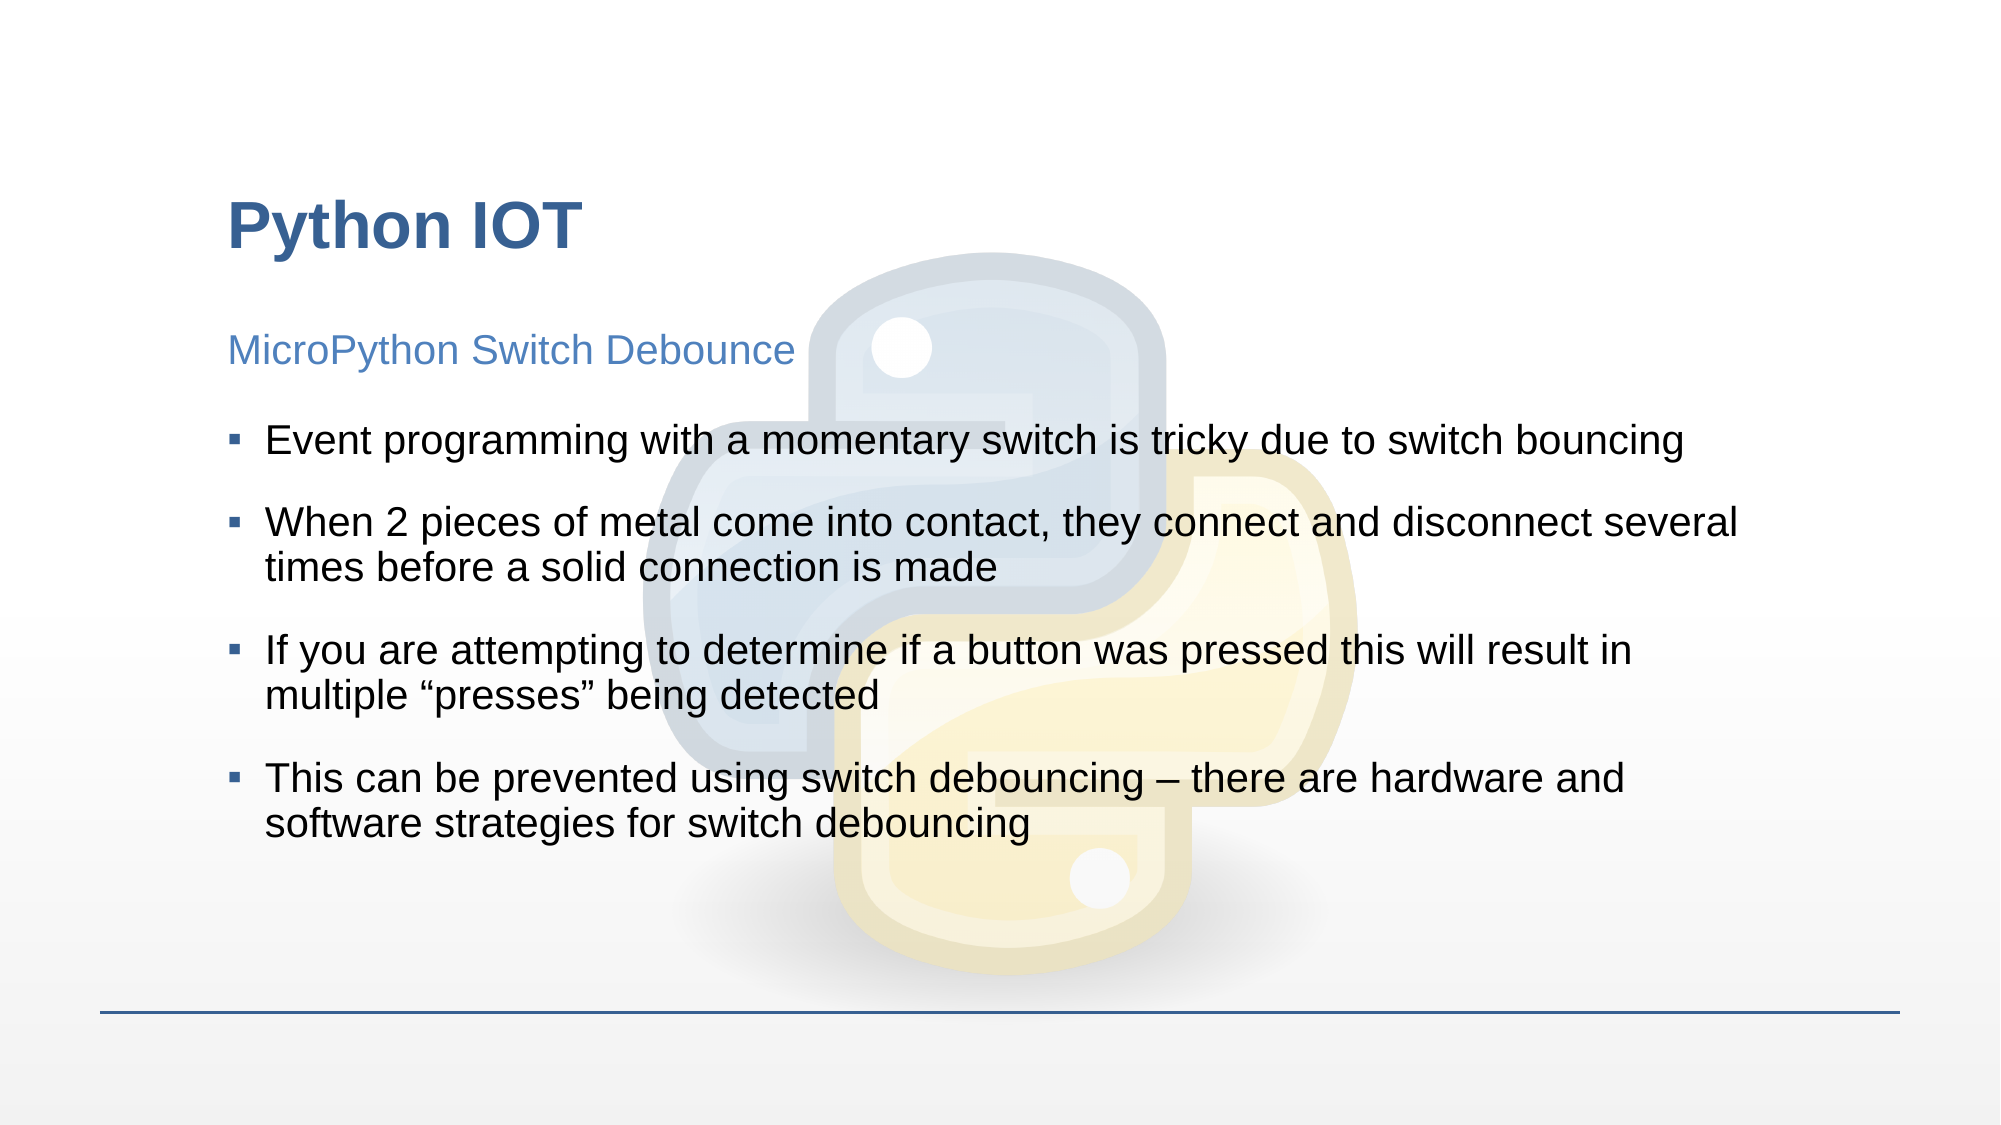

# Python IOT
MicroPython Switch Debounce
Event programming with a momentary switch is tricky due to switch bouncing
When 2 pieces of metal come into contact, they connect and disconnect several times before a solid connection is made
If you are attempting to determine if a button was pressed this will result in multiple “presses” being detected
This can be prevented using switch debouncing – there are hardware and software strategies for switch debouncing